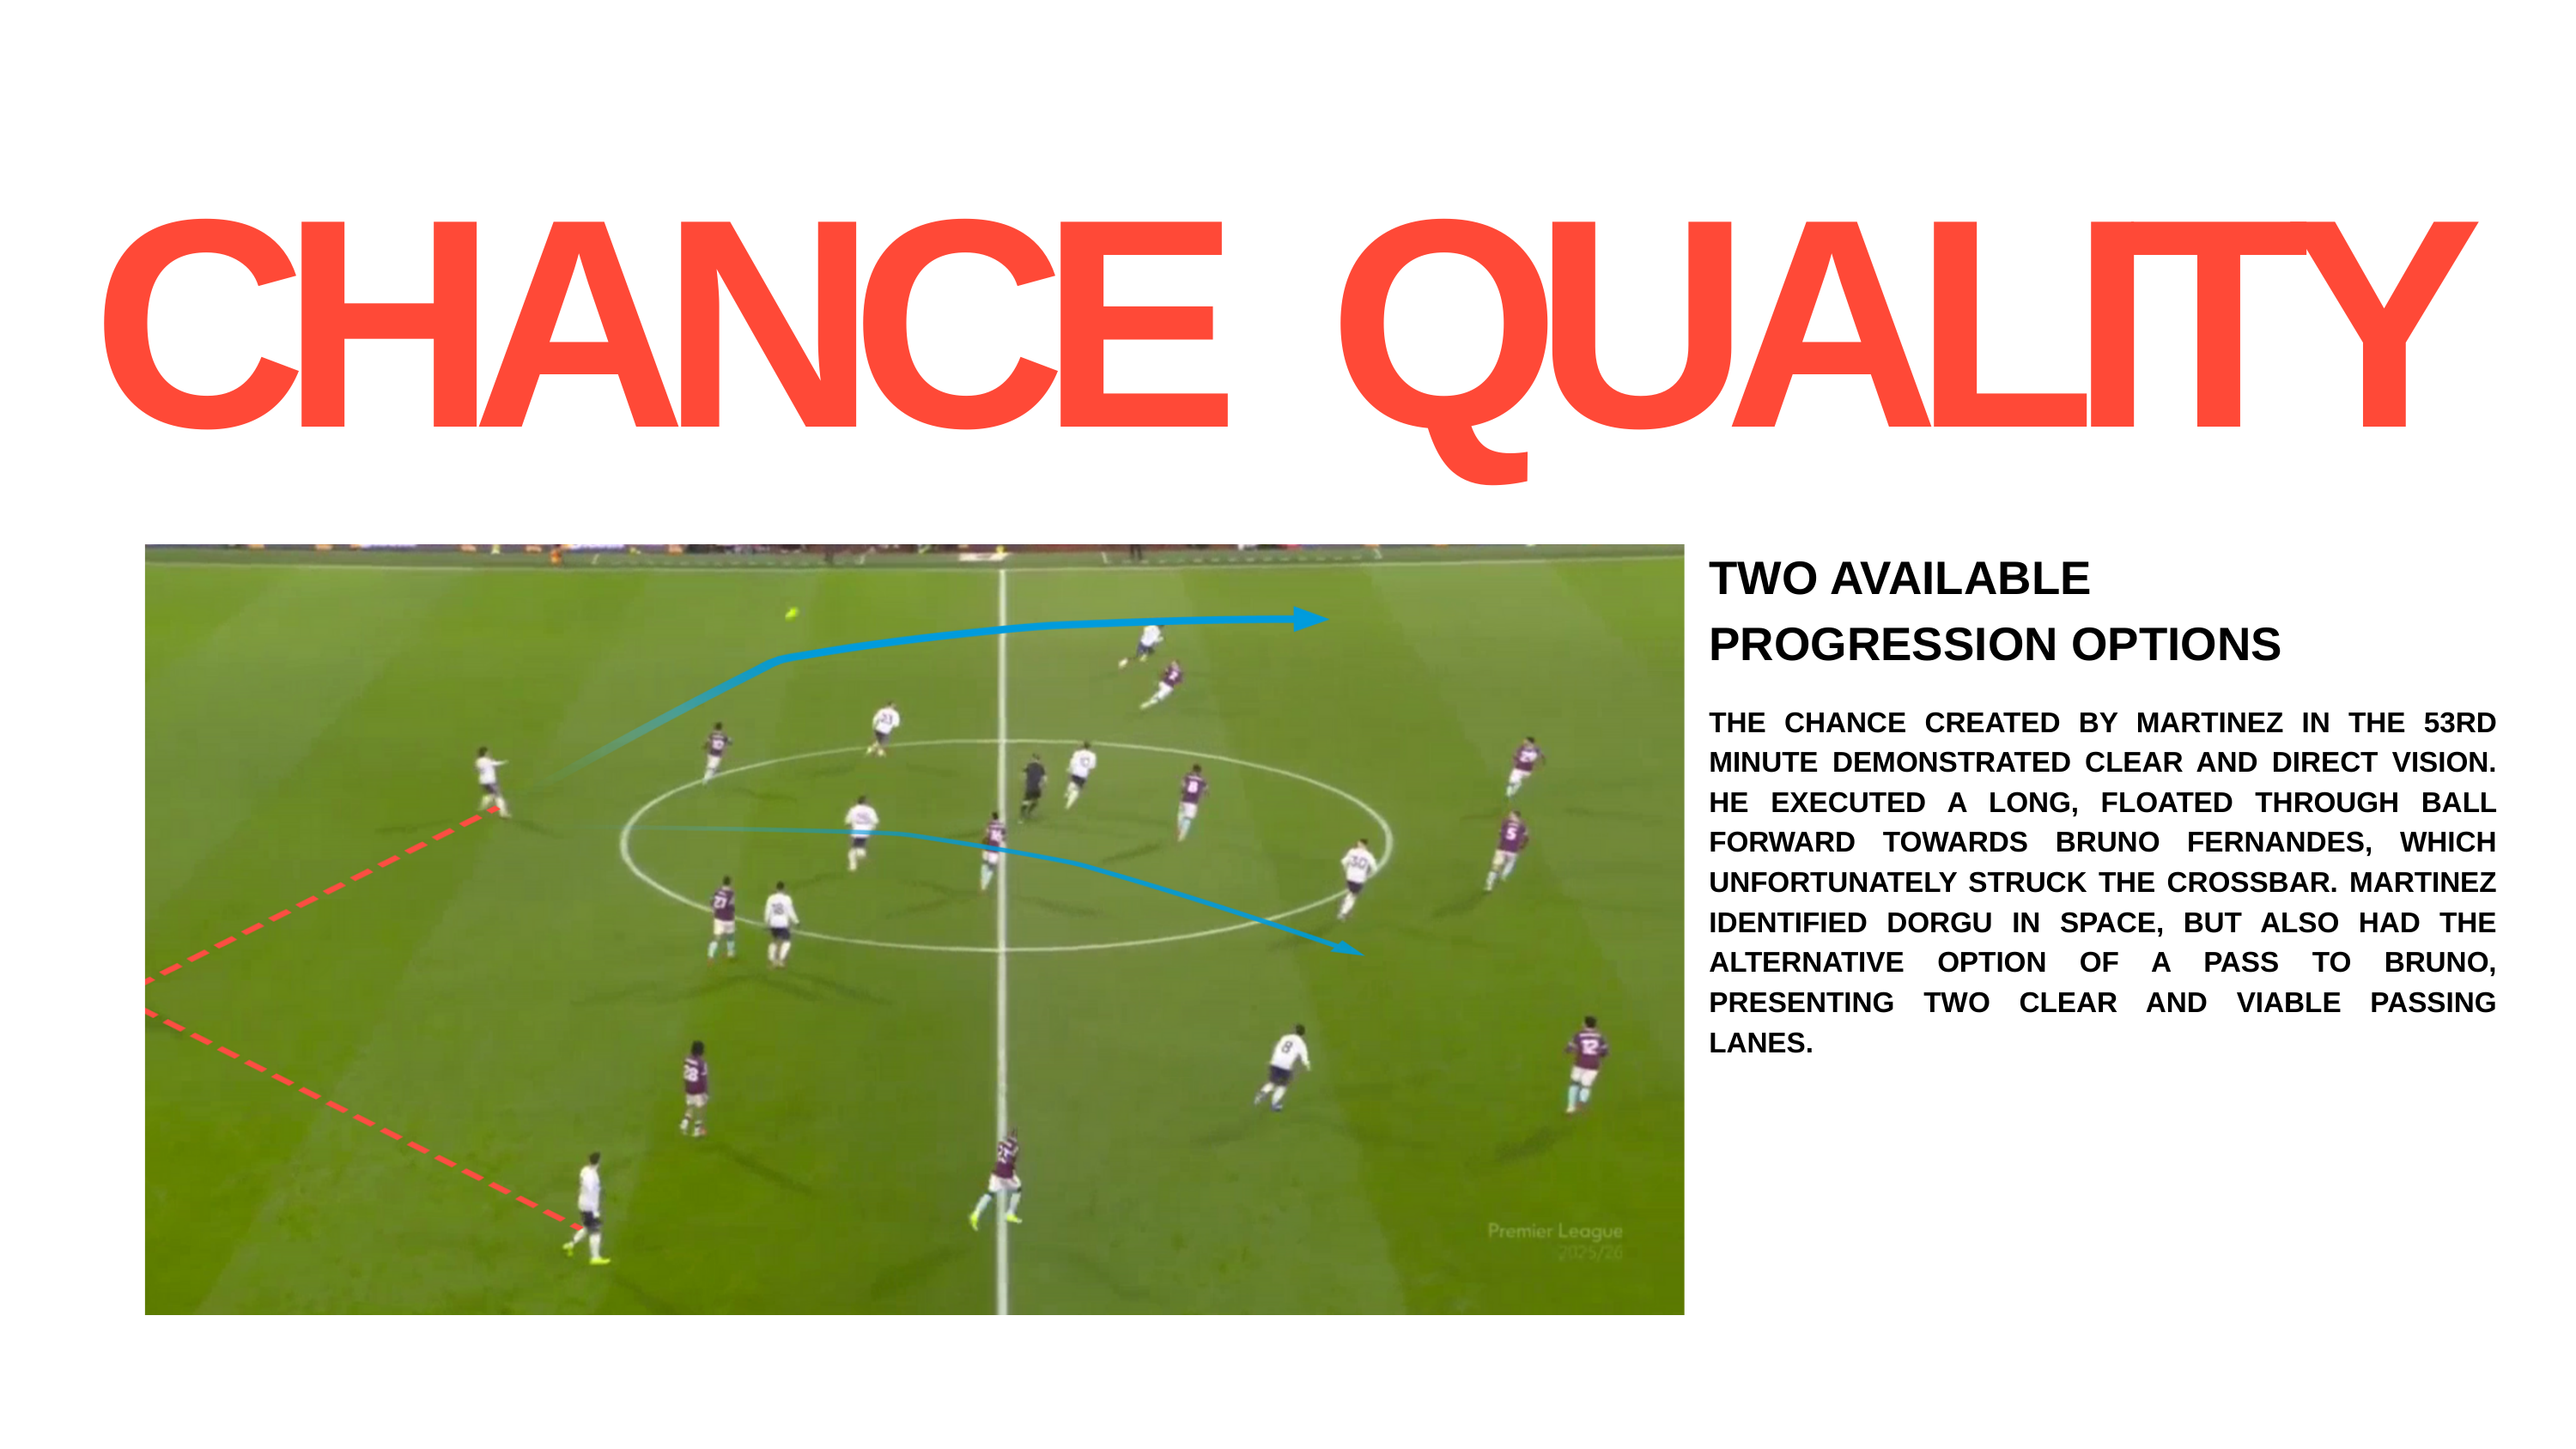

CHANCE  QUALITY
TWO AVAILABLE PROGRESSION OPTIONS

THE CHANCE CREATED BY MARTINEZ IN THE 53RD MINUTE DEMONSTRATED CLEAR AND DIRECT VISION. HE EXECUTED A LONG, FLOATED THROUGH BALL FORWARD TOWARDS BRUNO FERNANDES, WHICH UNFORTUNATELY STRUCK THE CROSSBAR. MARTINEZ IDENTIFIED DORGU IN SPACE, BUT ALSO HAD THE ALTERNATIVE OPTION OF A PASS TO BRUNO, PRESENTING TWO CLEAR AND VIABLE PASSING LANES.